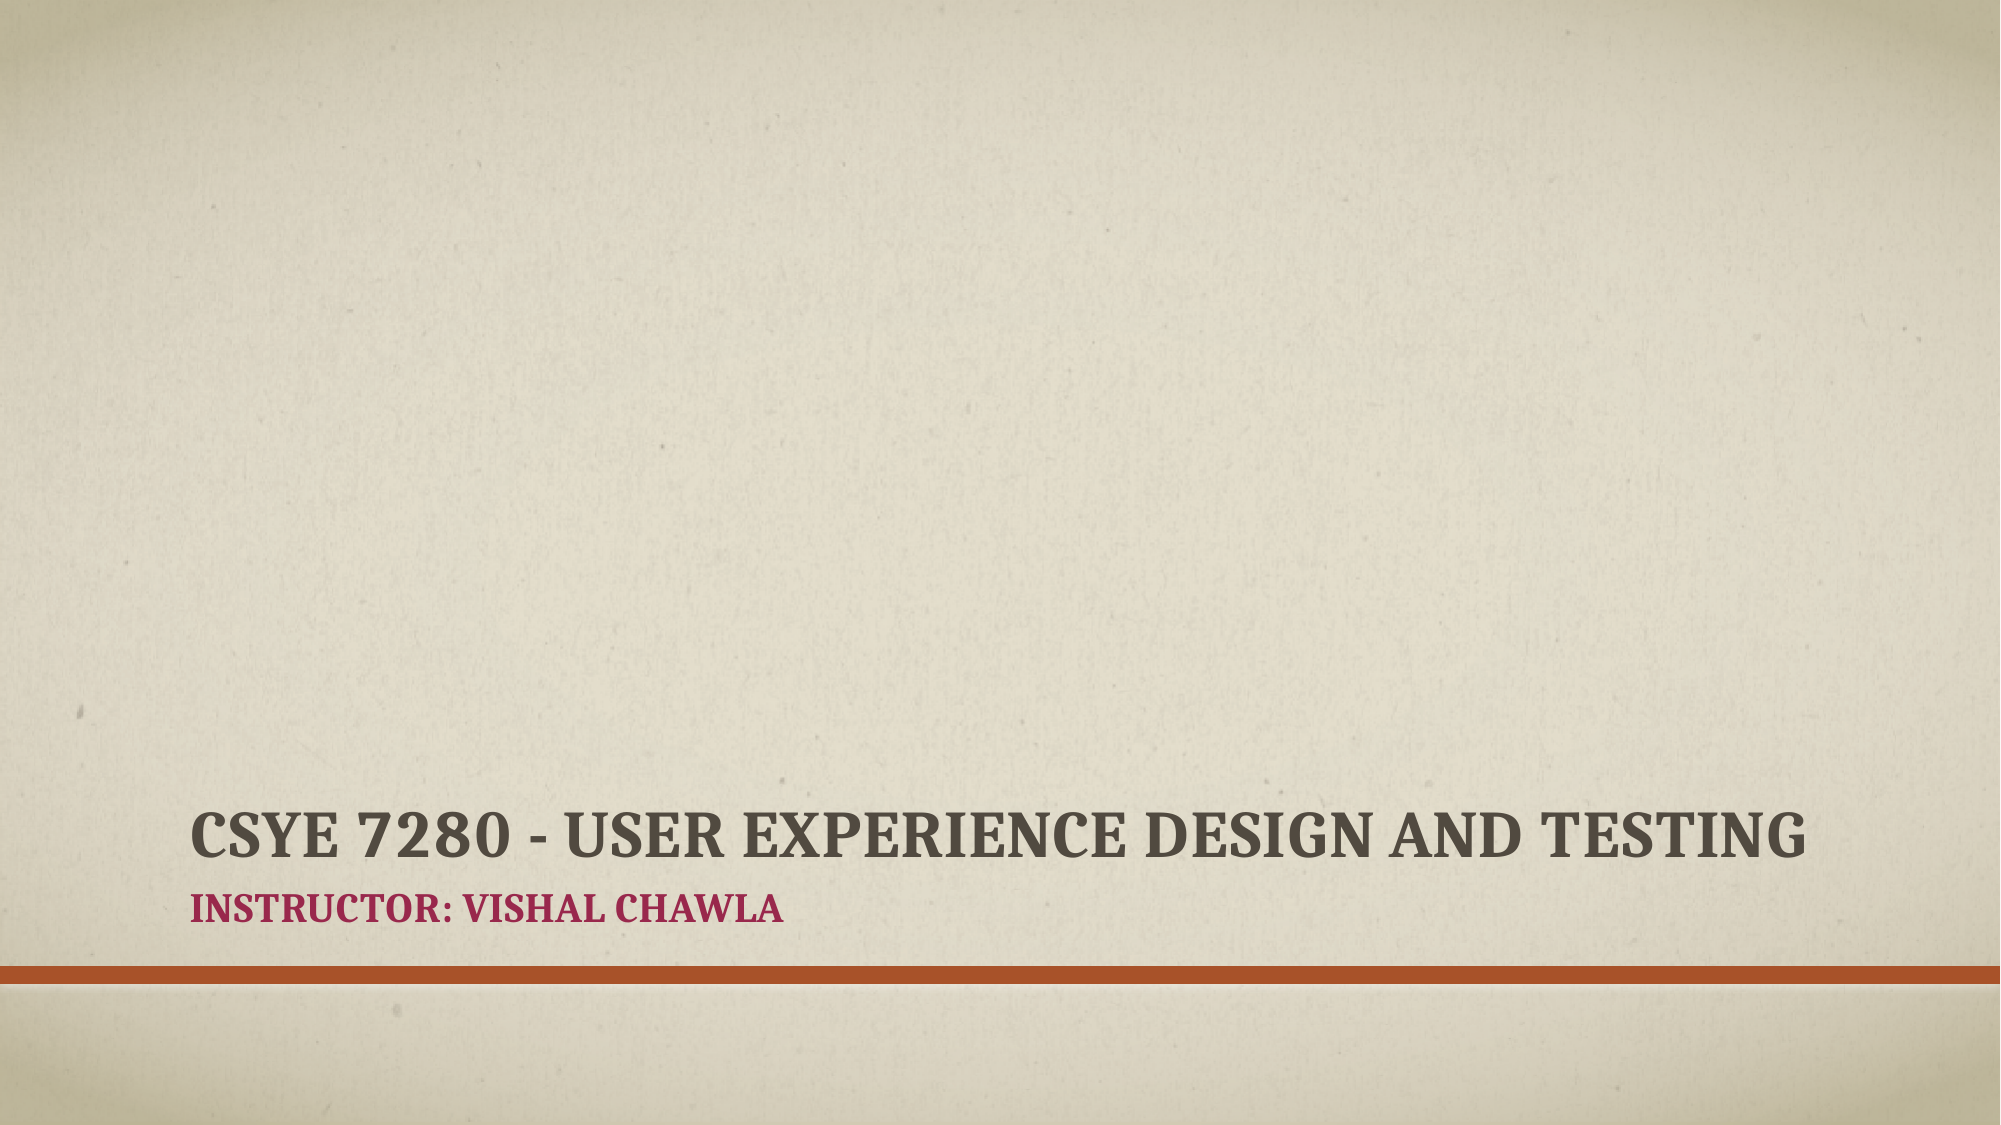

# CSYE 7280 - User Experience Design and Testing
Instructor: Vishal Chawla